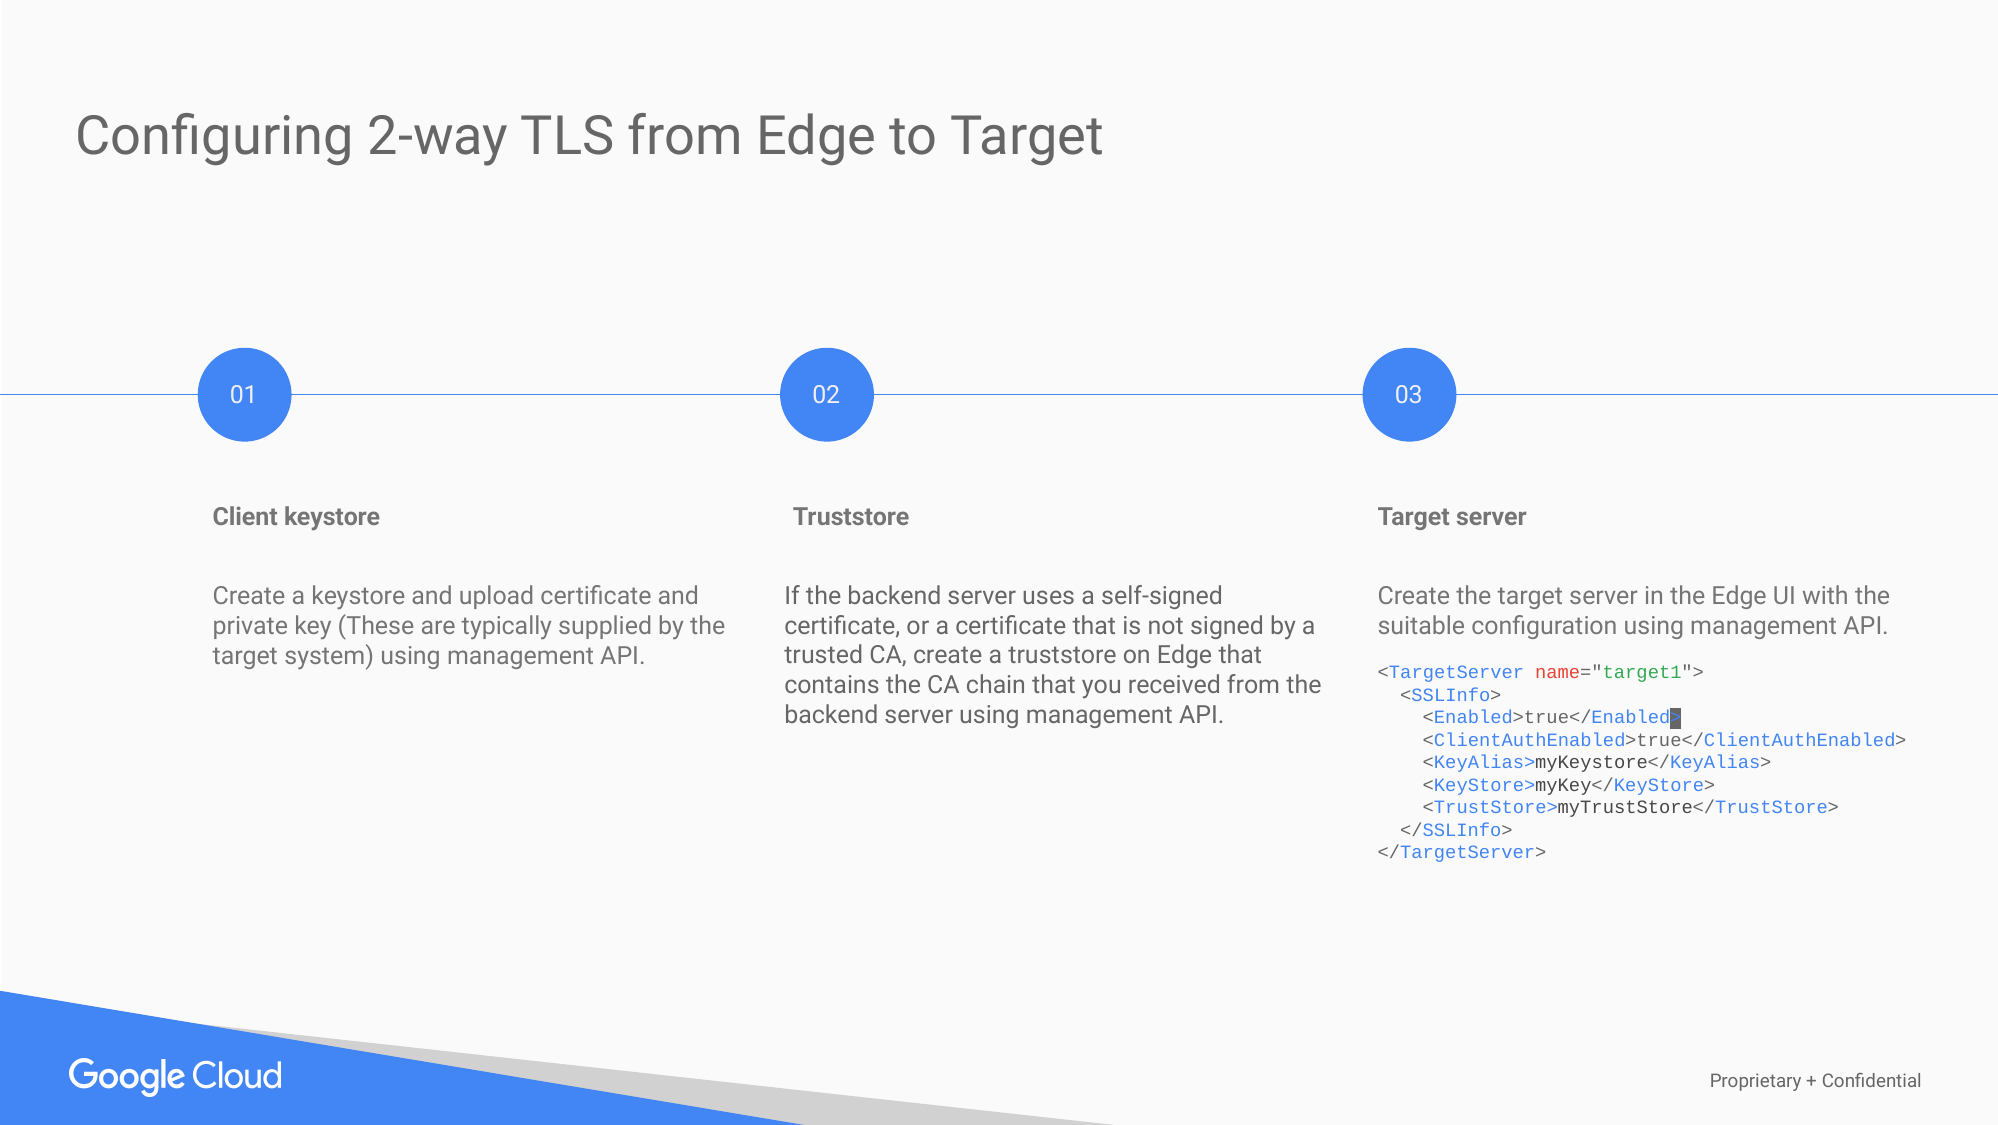

Configuring 2-way TLS from Edge to Target

01
02
03
Client keystore
Truststore
Target server
Create a keystore and upload certificate and private key (These are typically supplied by the target system) using management API.

If the backend server uses a self-signed certificate, or a certificate that is not signed by a trusted CA, create a truststore on Edge that contains the CA chain that you received from the backend server using management API.

Create the target server in the Edge UI with the suitable configuration using management API.
<TargetServer name="target1">
  <SSLInfo>
    <Enabled>true</Enabled>
    <ClientAuthEnabled>true</ClientAuthEnabled>
    <KeyAlias>myKeystore</KeyAlias>
    <KeyStore>myKey</KeyStore>
    <TrustStore>myTrustStore</TrustStore>
  </SSLInfo>
</TargetServer>